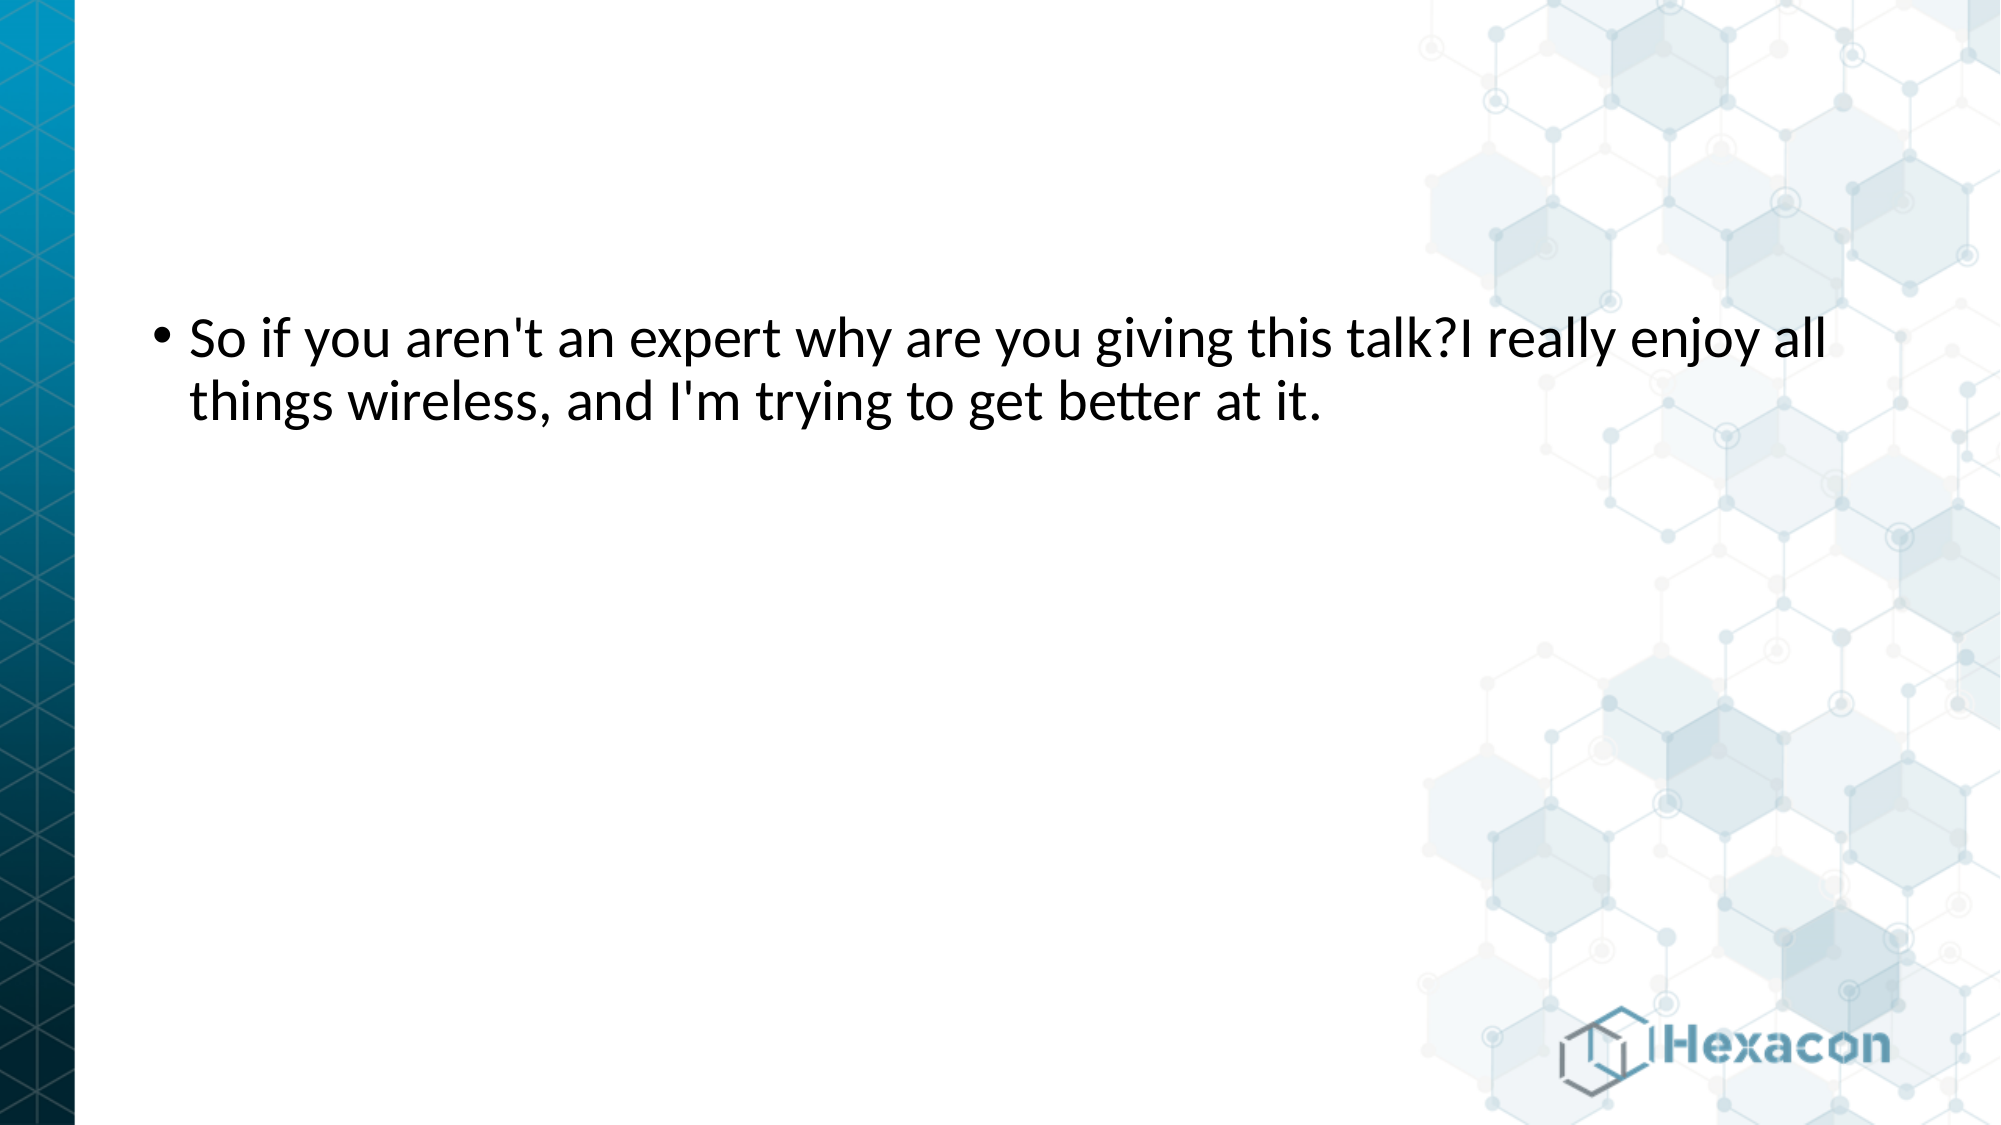

So if you aren't an expert why are you giving this talk?I really enjoy all things wireless, and I'm trying to get better at it.